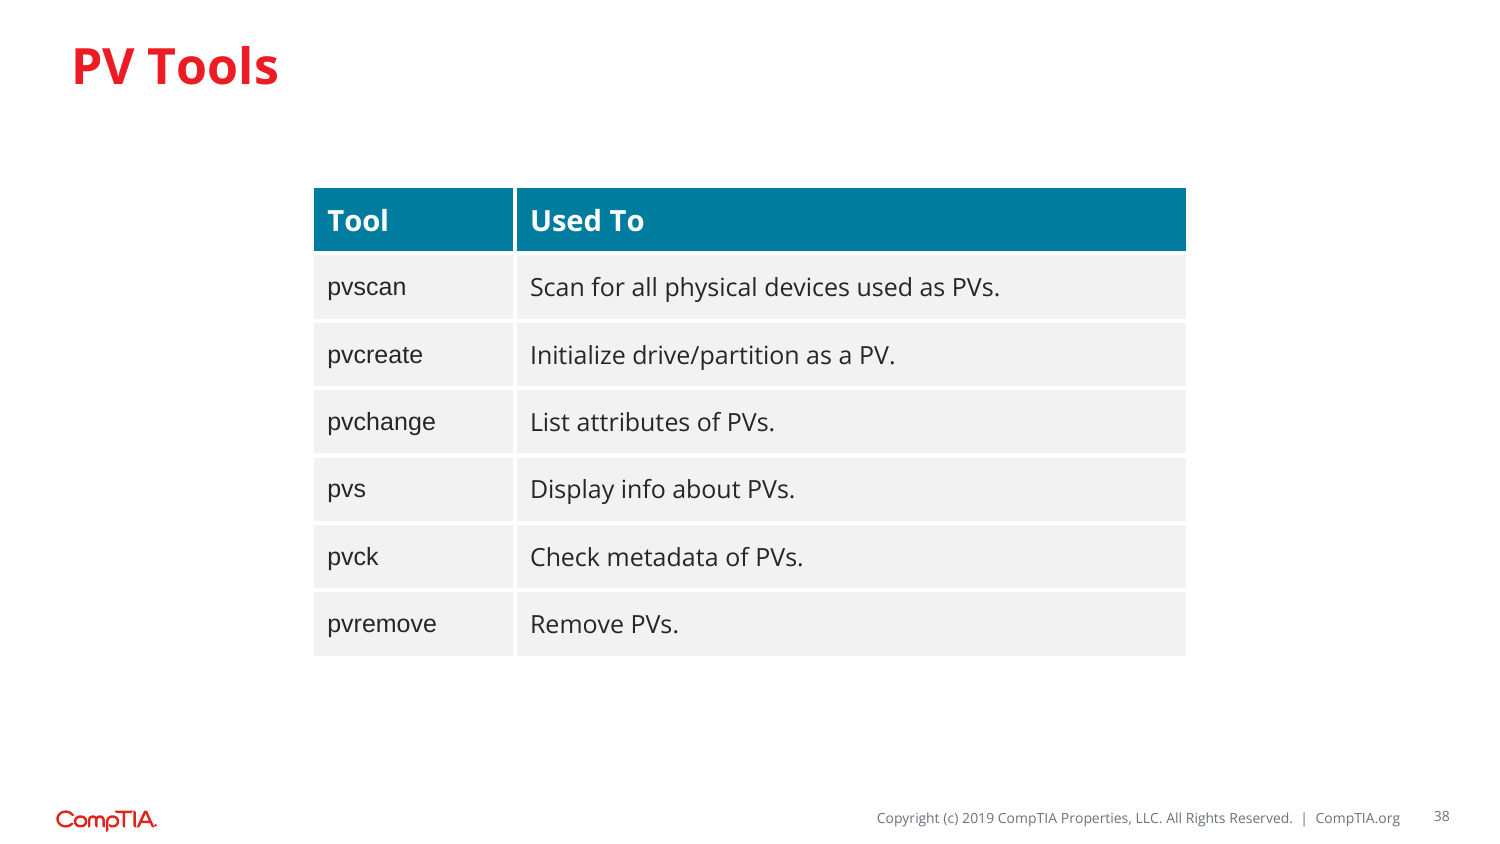

# PV Tools
| Tool | Used To |
| --- | --- |
| pvscan | Scan for all physical devices used as PVs. |
| pvcreate | Initialize drive/partition as a PV. |
| pvchange | List attributes of PVs. |
| pvs | Display info about PVs. |
| pvck | Check metadata of PVs. |
| pvremove | Remove PVs. |
38